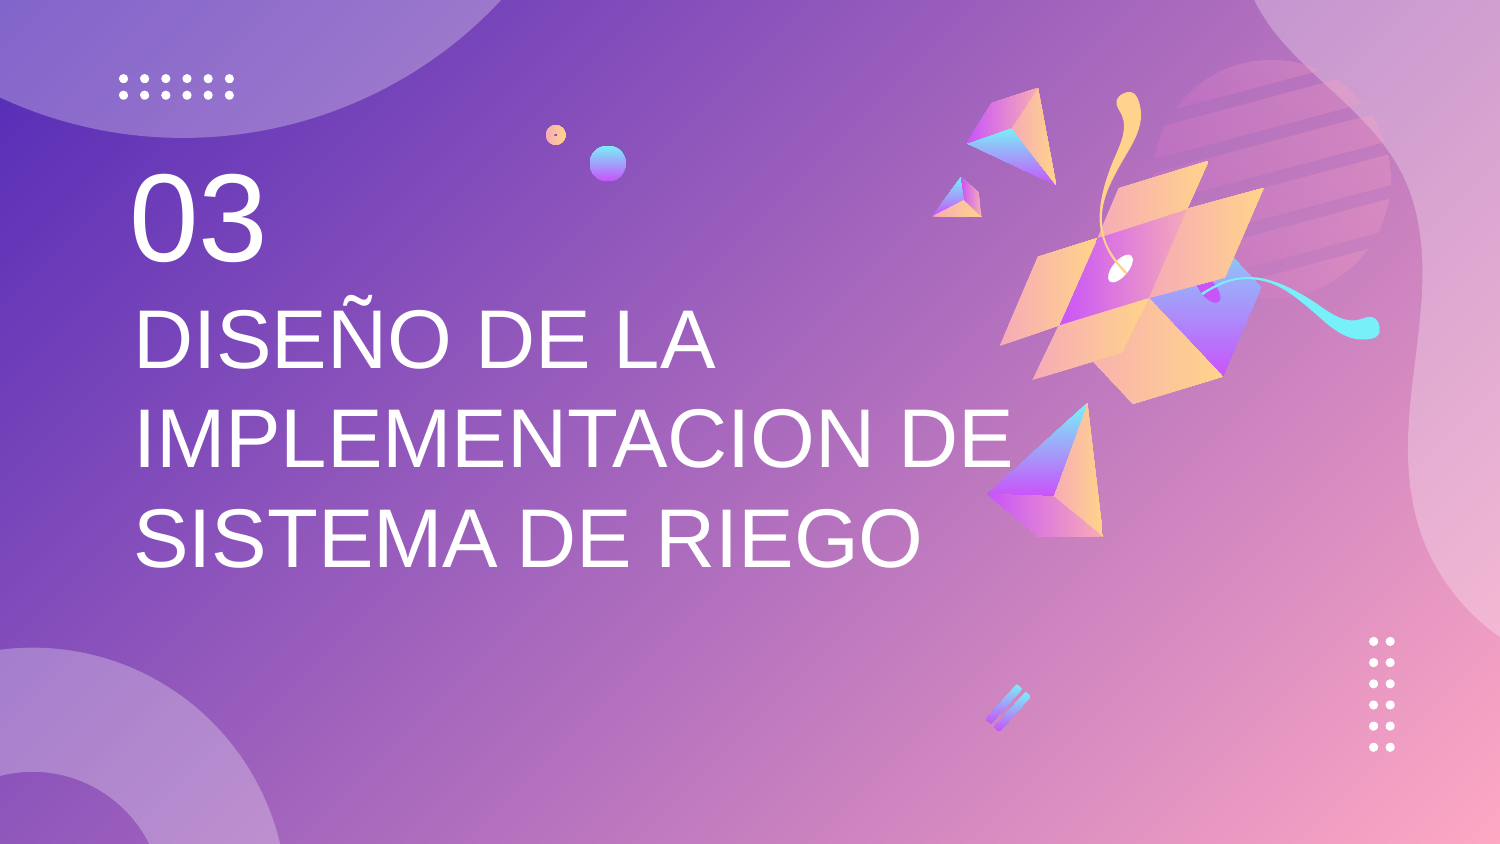

03

DISEÑO DE LA IMPLEMENTACION DE SISTEMA DE RIEGO